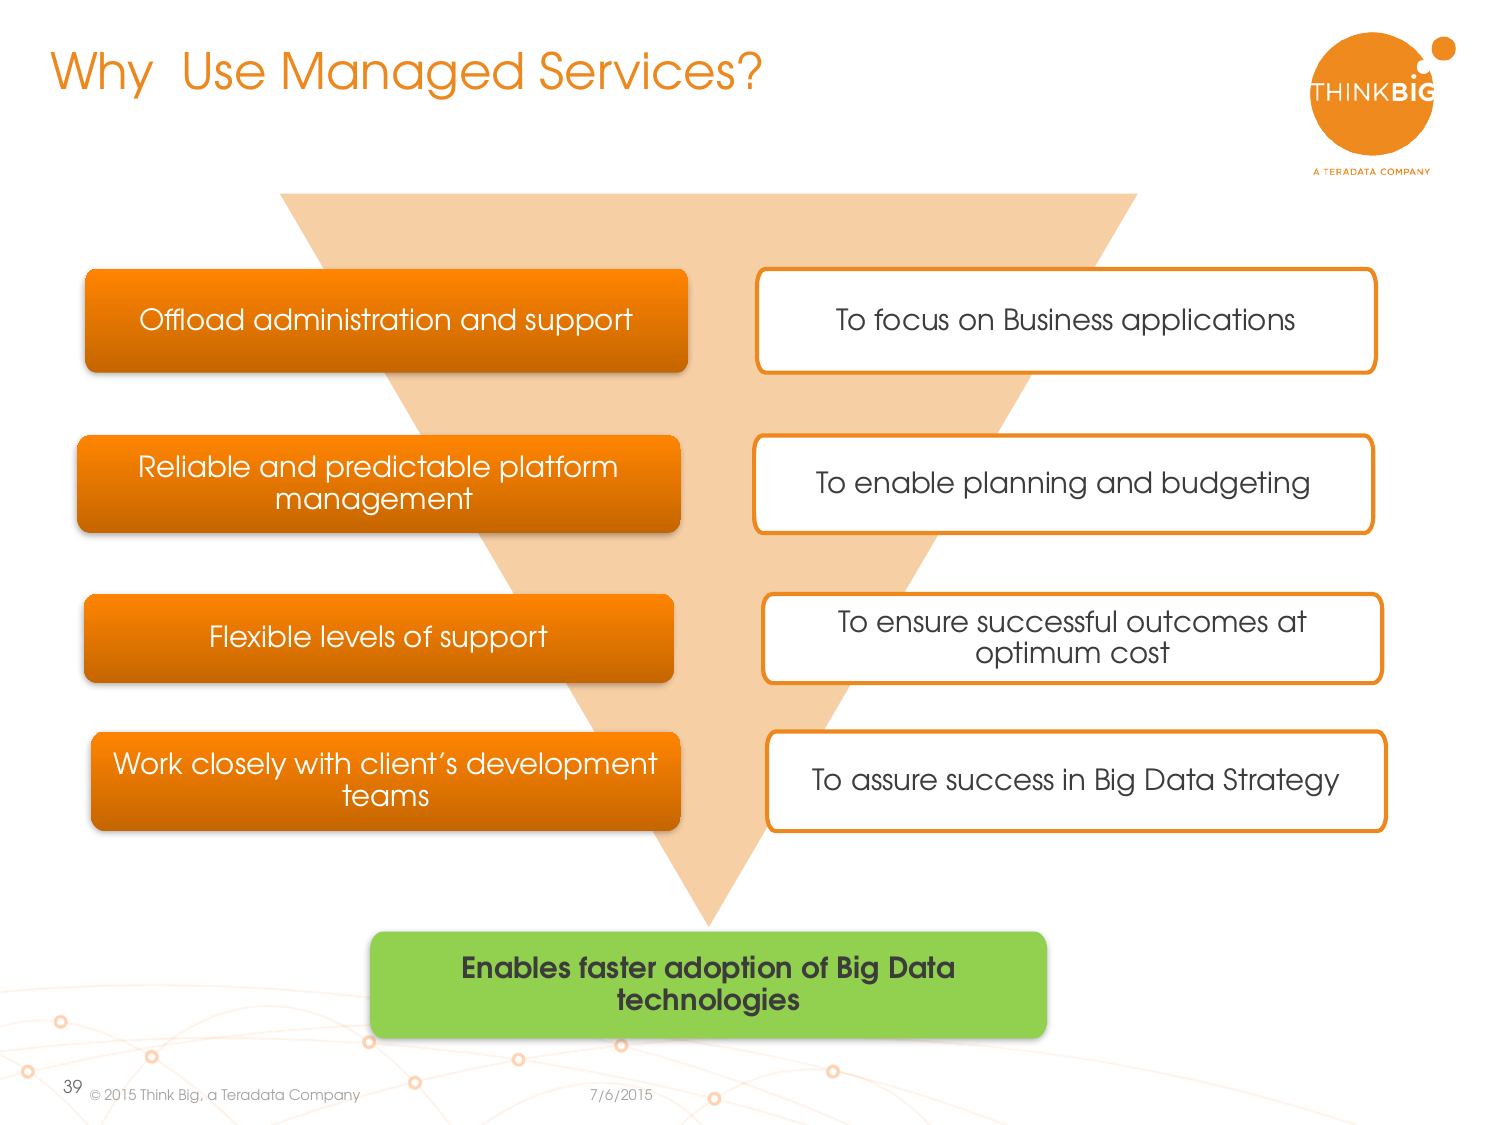

# Why  Use Managed Services?

Offload administration and support
To focus on Business applications
Reliable and predictable platform management
To enable planning and budgeting
Flexible levels of support
To ensure successful outcomes at optimum cost
Work closely with client’s development teams
To assure success in Big Data Strategy
Enables faster adoption of Big Data technologies
7/6/2015
© 2015 Think Big, a Teradata Company